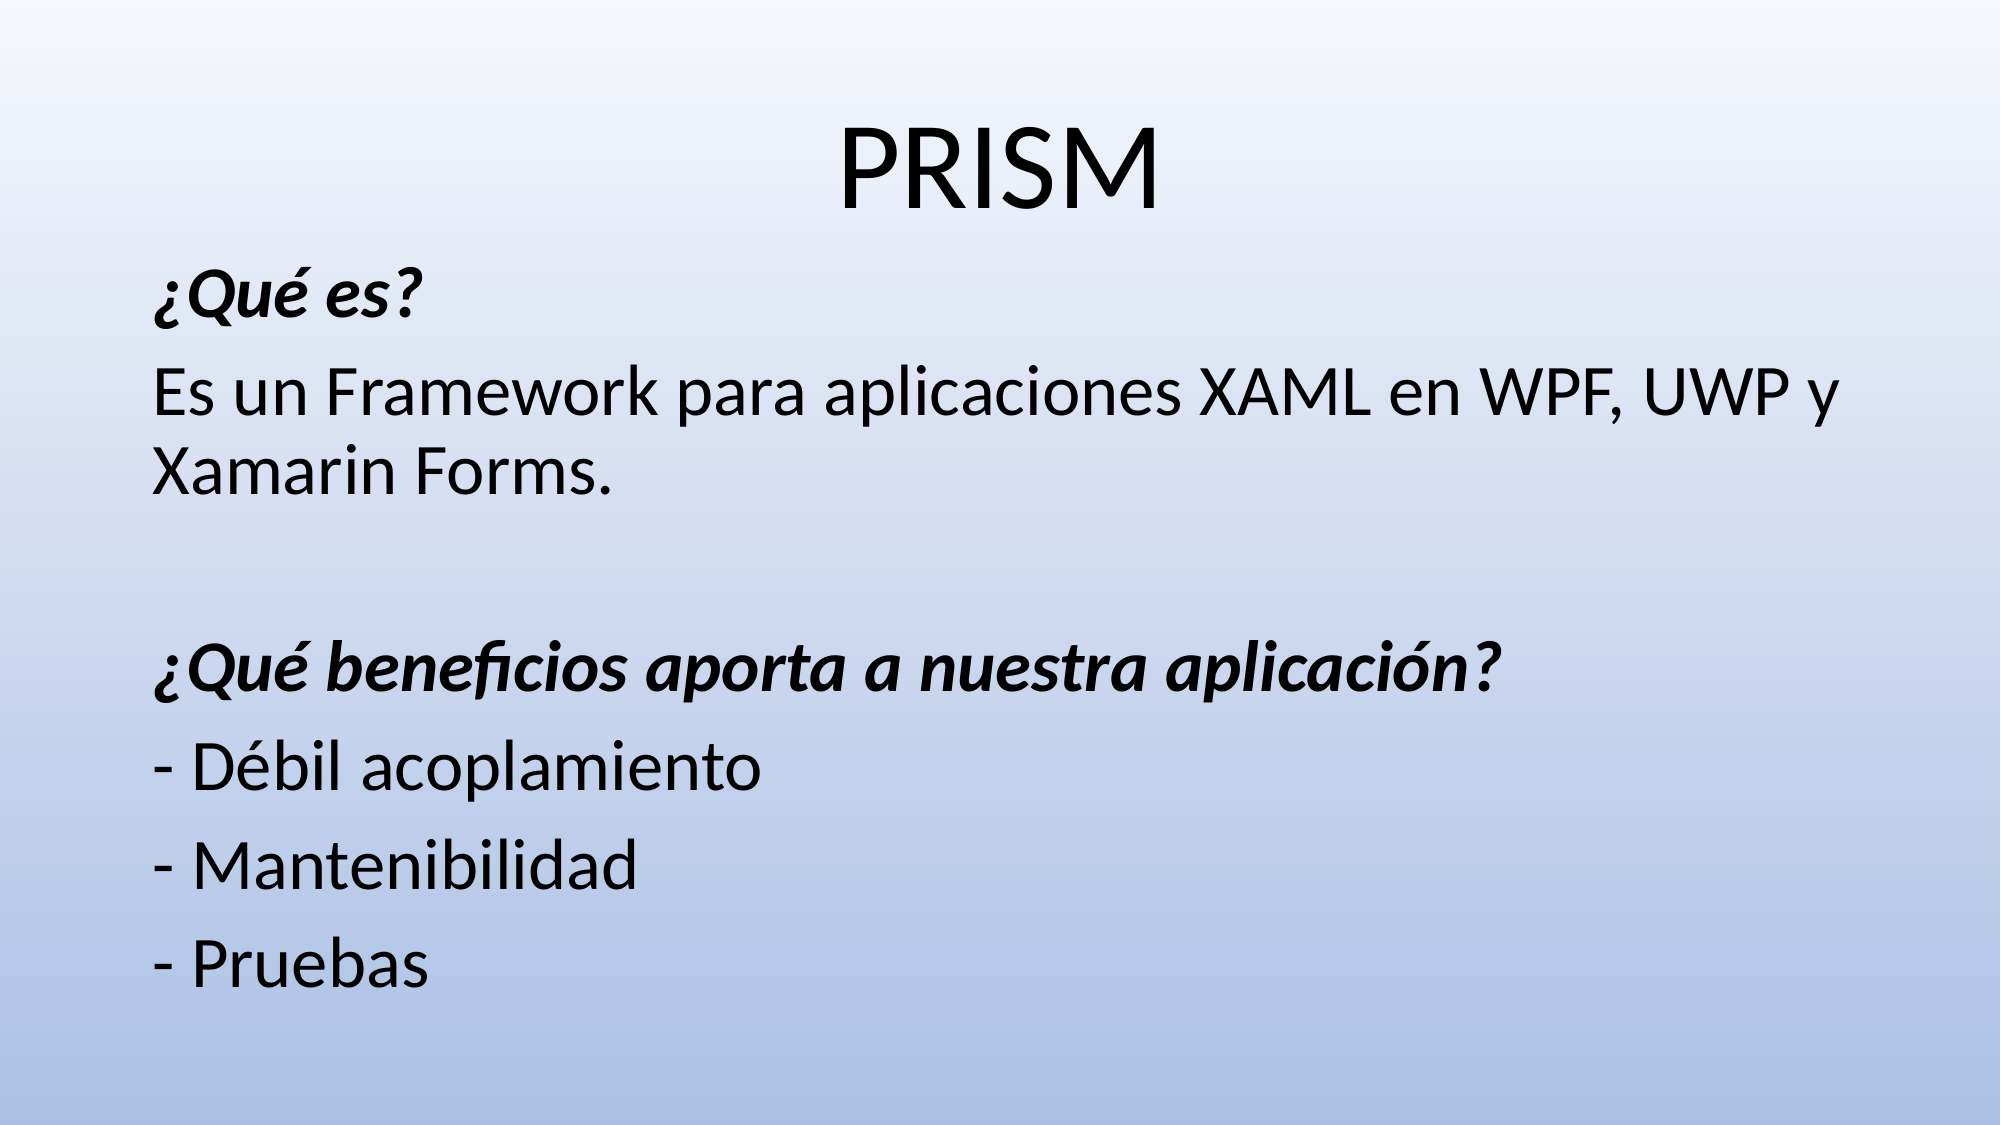

# PRISM
¿Qué es?
Es un Framework para aplicaciones XAML en WPF, UWP y Xamarin Forms.

¿Qué beneficios aporta a nuestra aplicación?
- Débil acoplamiento
- Mantenibilidad
- Pruebas